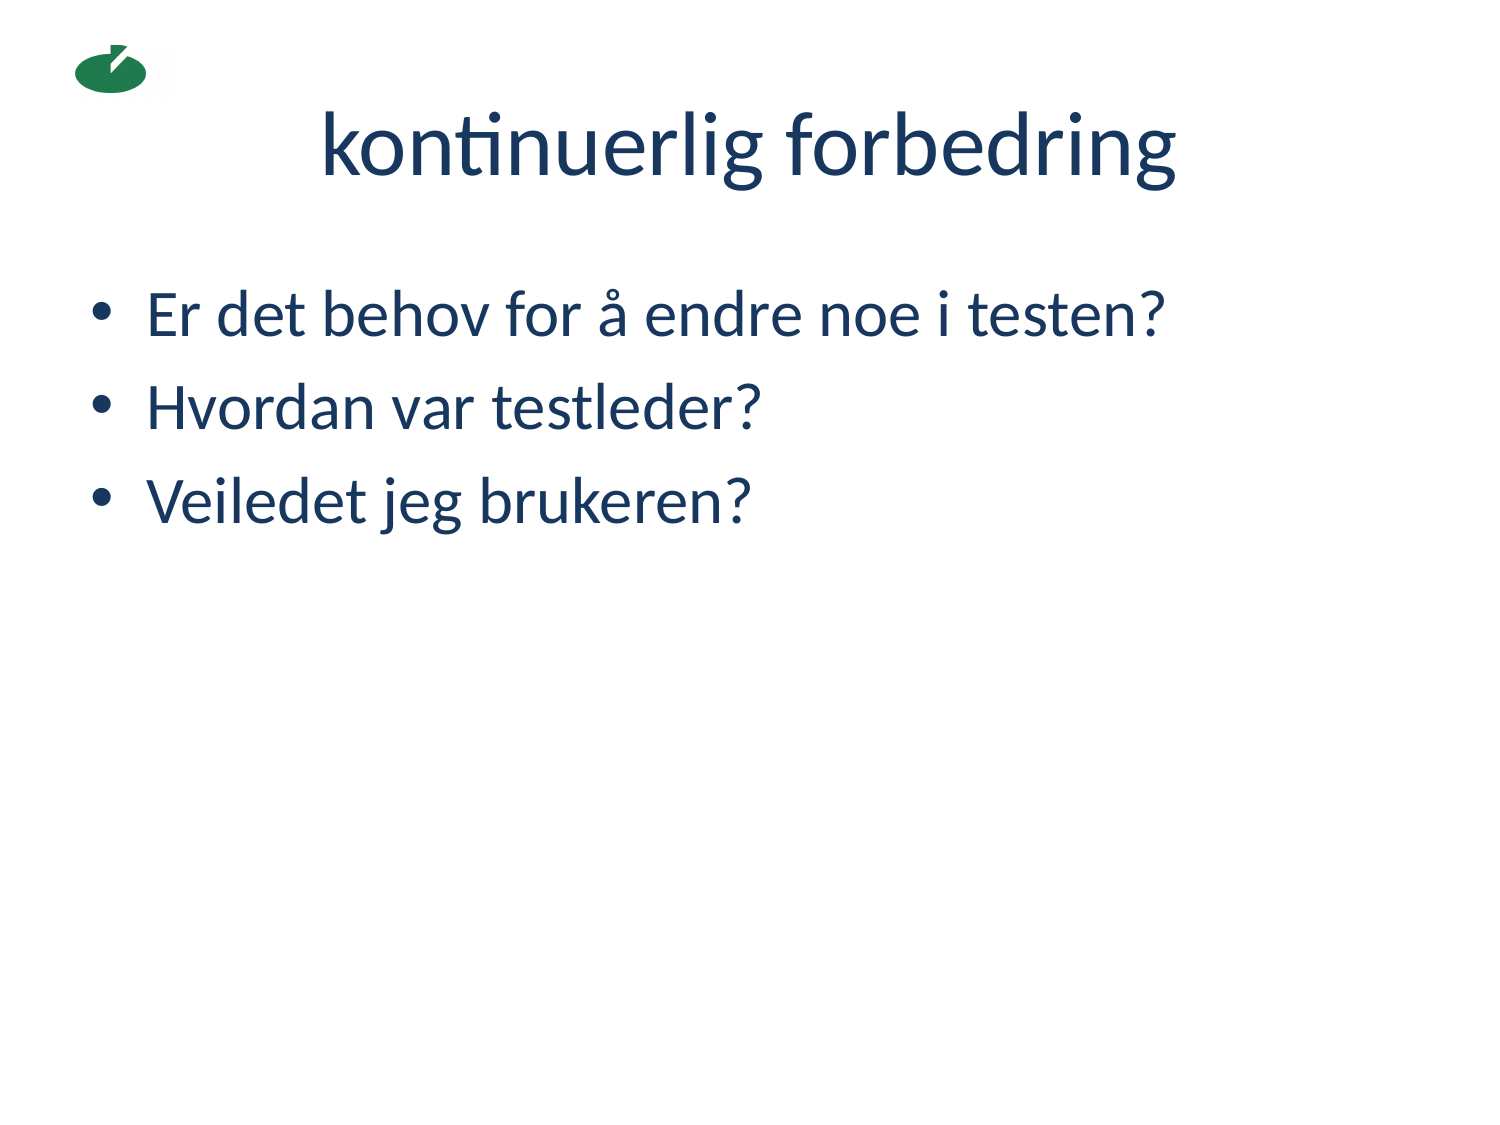

# kontinuerlig forbedring
Er det behov for å endre noe i testen?
Hvordan var testleder?
Veiledet jeg brukeren?